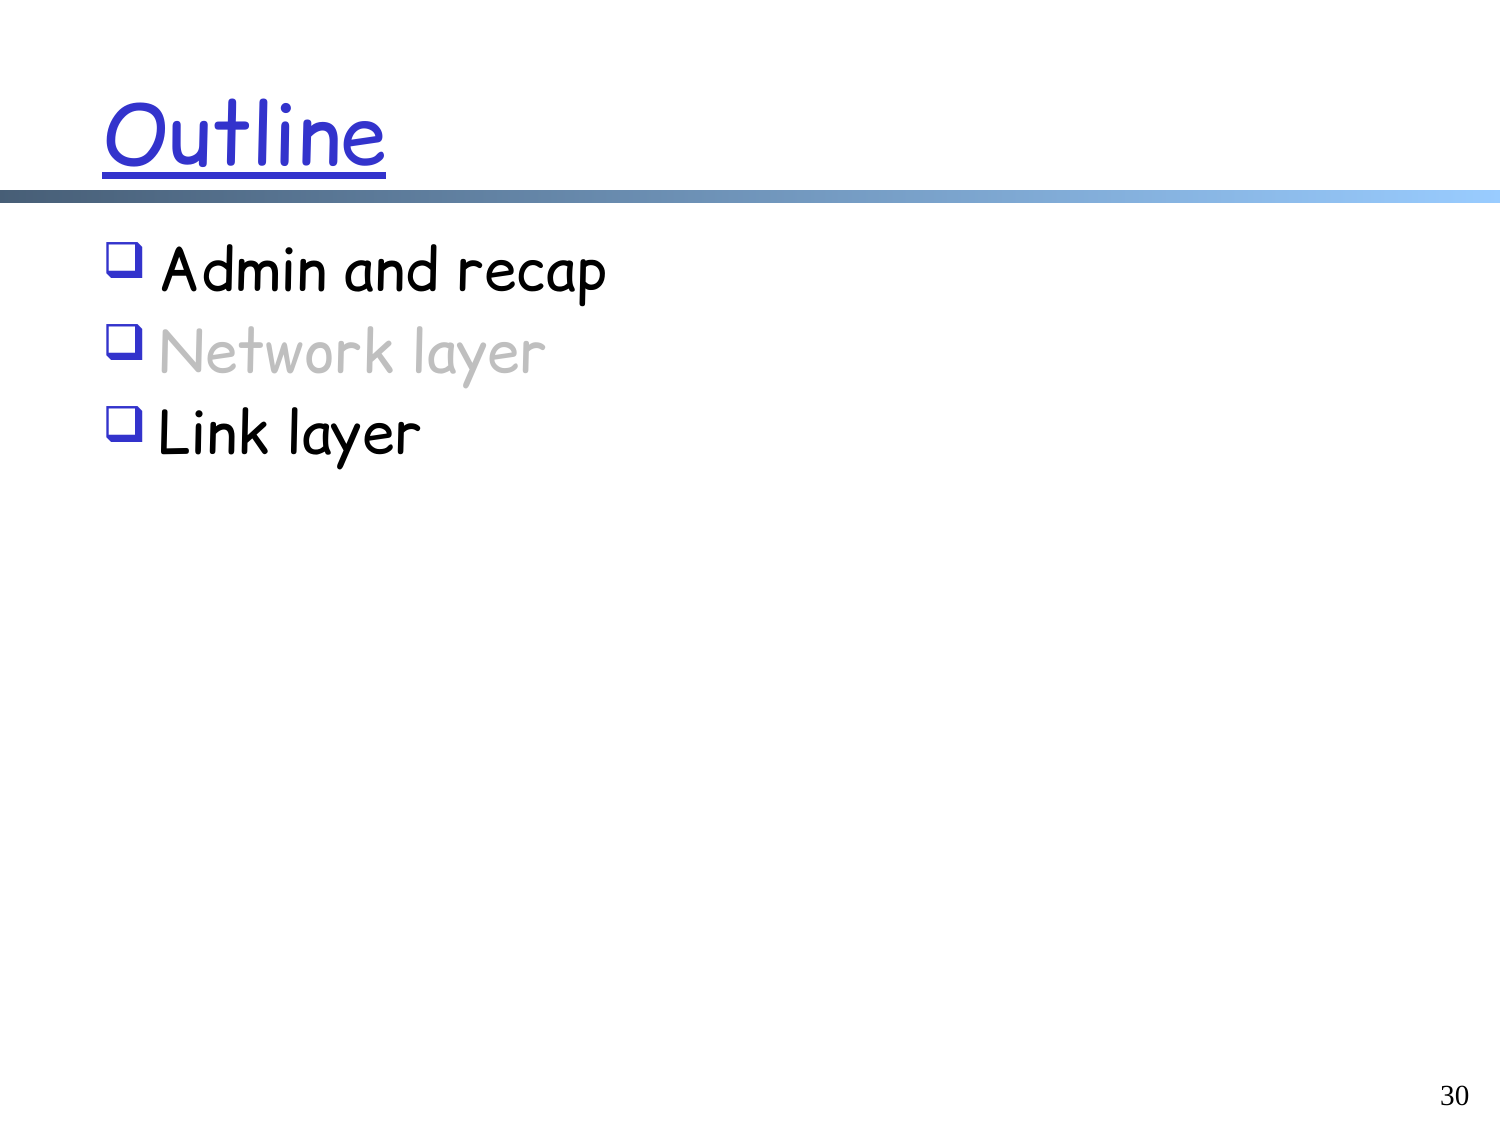

Outline
Admin and recap
Network layer
Link layer
30